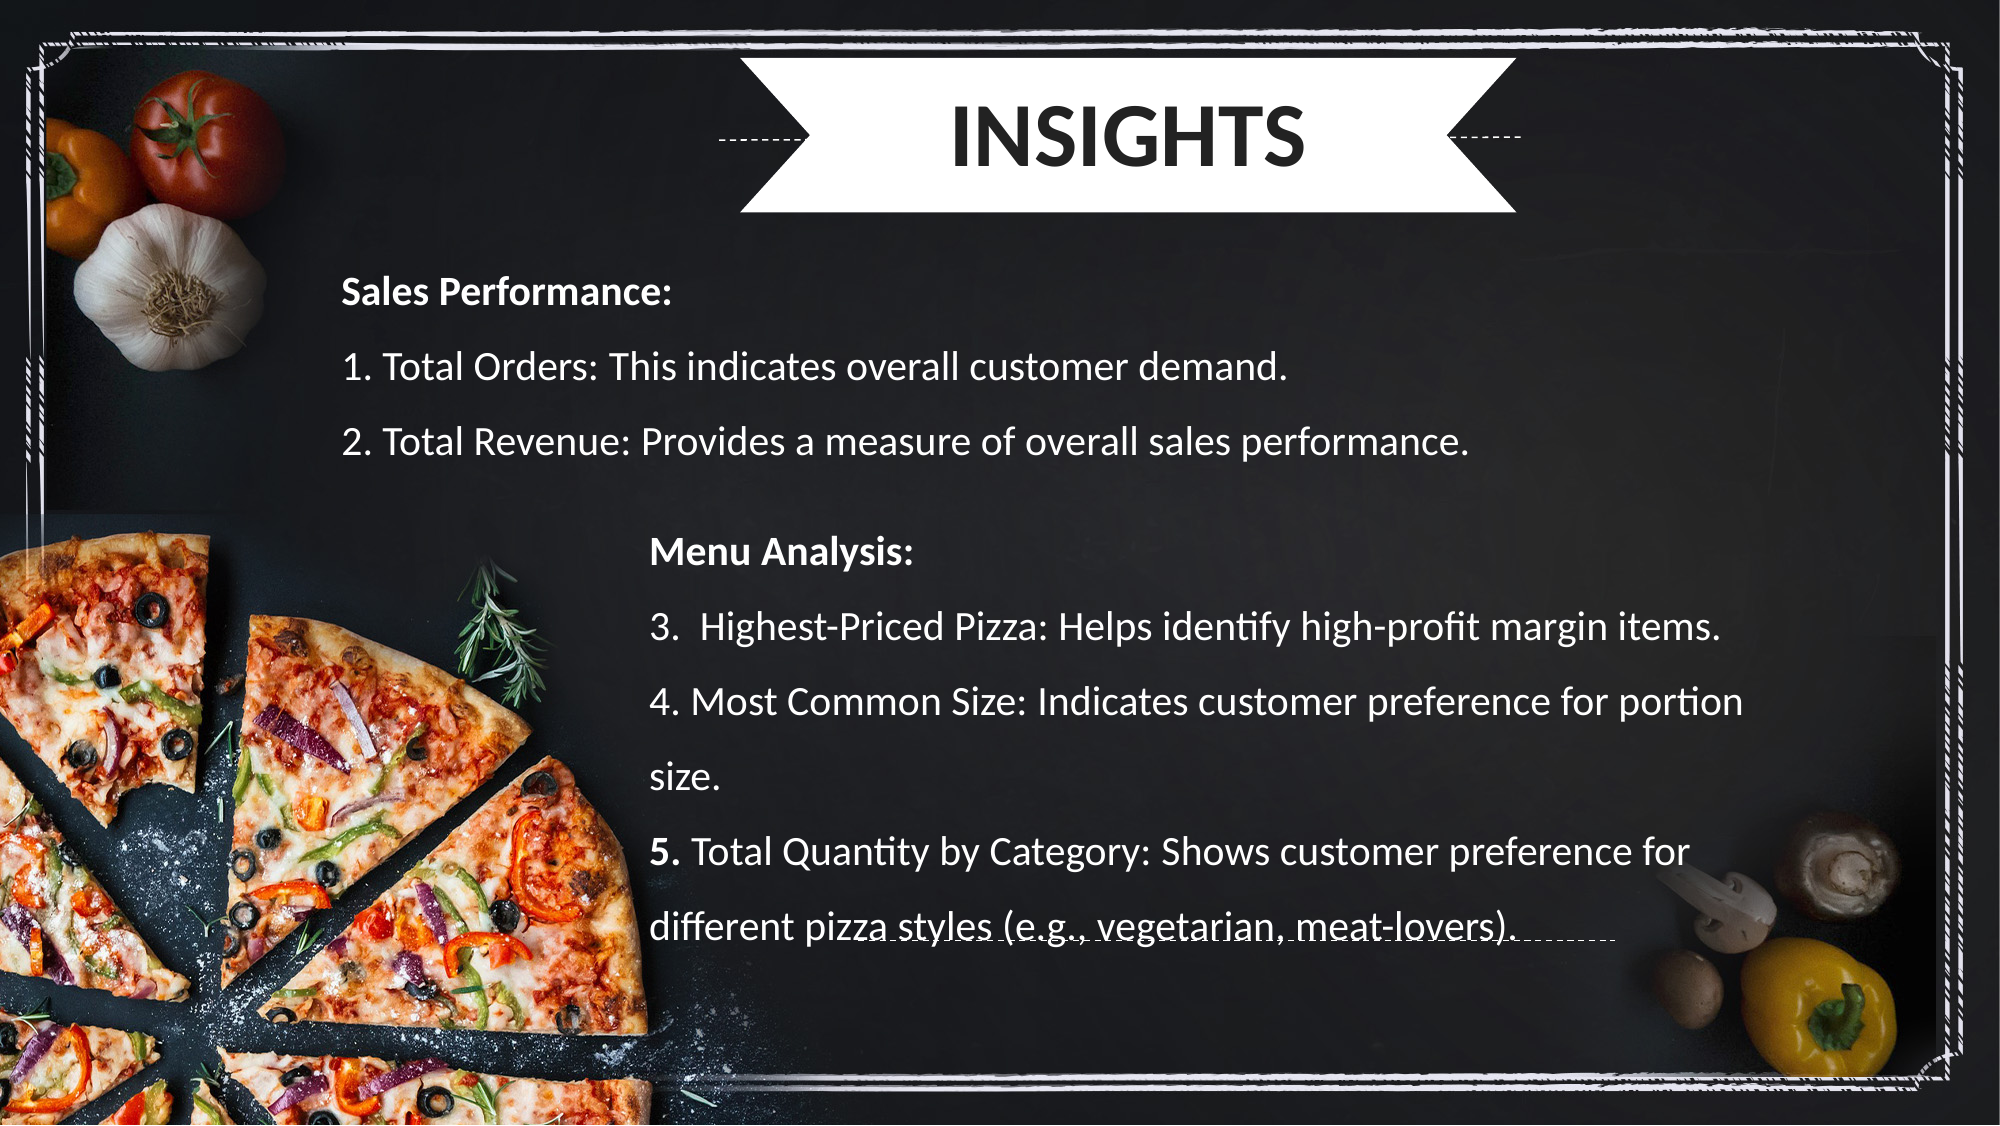

INSIGHTS
Sales Performance:
1. Total Orders: This indicates overall customer demand.
2. Total Revenue: Provides a measure of overall sales performance.

Menu Analysis:
3.  Highest-Priced Pizza: Helps identify high-profit margin items.
4. Most Common Size: Indicates customer preference for portion size.
5. Total Quantity by Category: Shows customer preference for different pizza styles (e.g., vegetarian, meat-lovers).